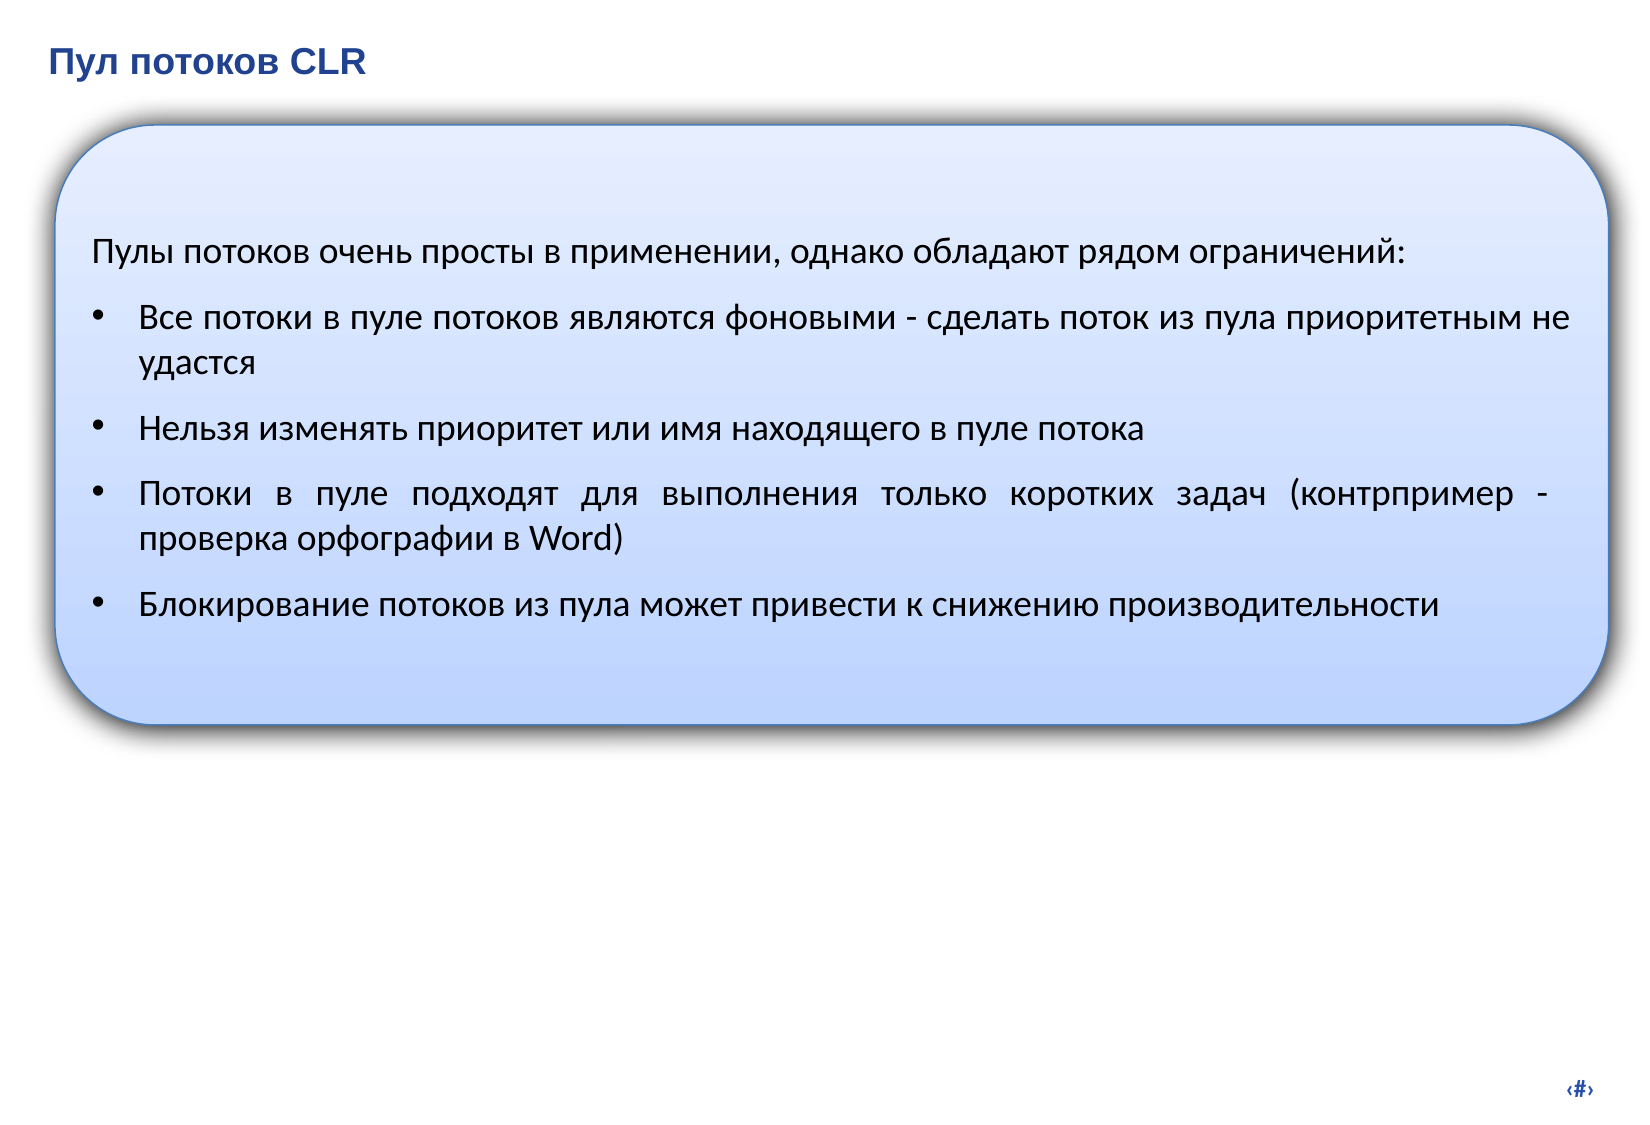

# Пул потоков CLR

Пулы потоков очень просты в применении, однако обладают рядом ограничений:
Все потоки в пуле потоков являются фоновыми - сделать поток из пула приоритетным не удастся
Нельзя изменять приоритет или имя находящего в пуле потока
Потоки в пуле подходят для выполнения только коротких задач (контрпример -  проверка орфографии в Word)
Блокирование потоков из пула может привести к снижению производительности